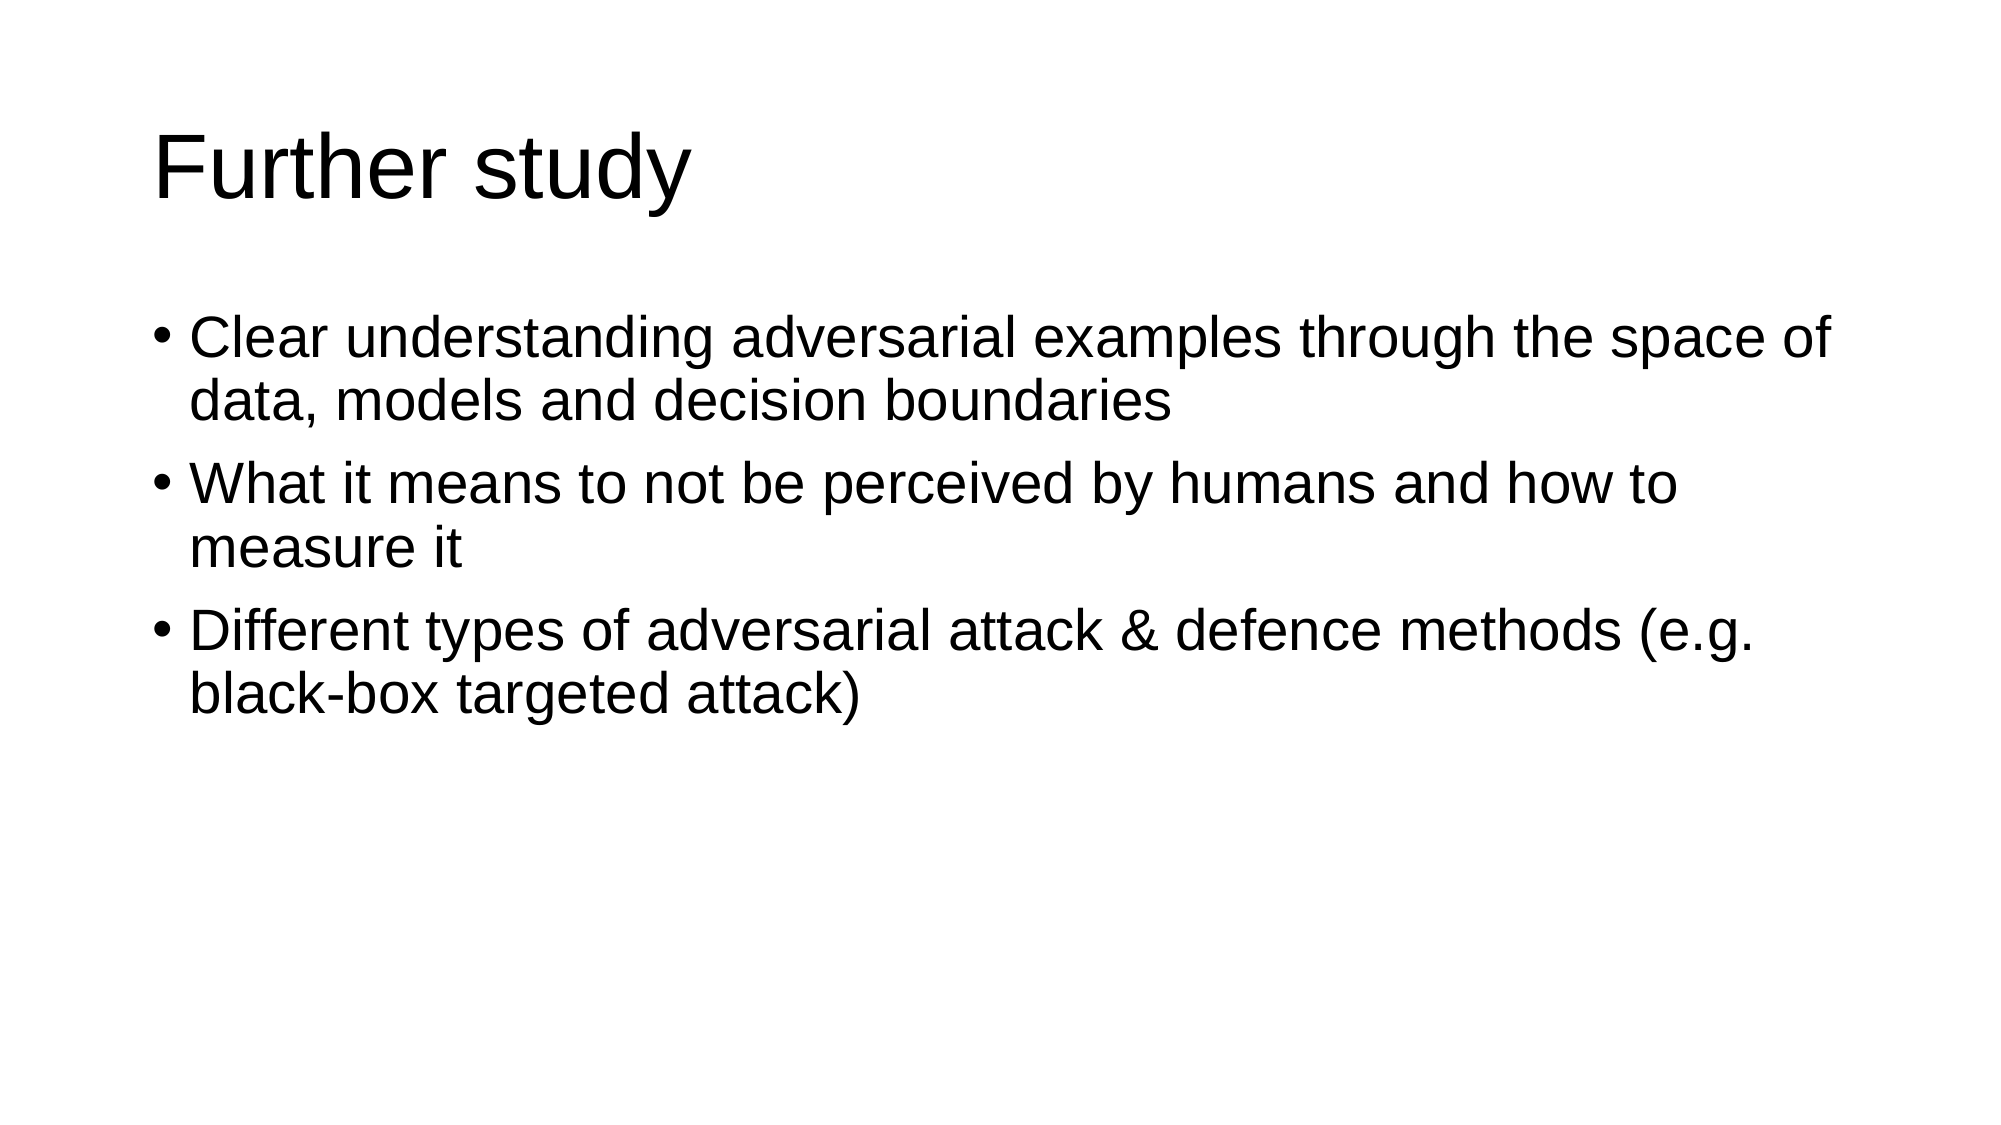

# Further study
Clear understanding adversarial examples through the space of data, models and decision boundaries
What it means to not be perceived by humans and how to measure it
Different types of adversarial attack & defence methods (e.g. black-box targeted attack)